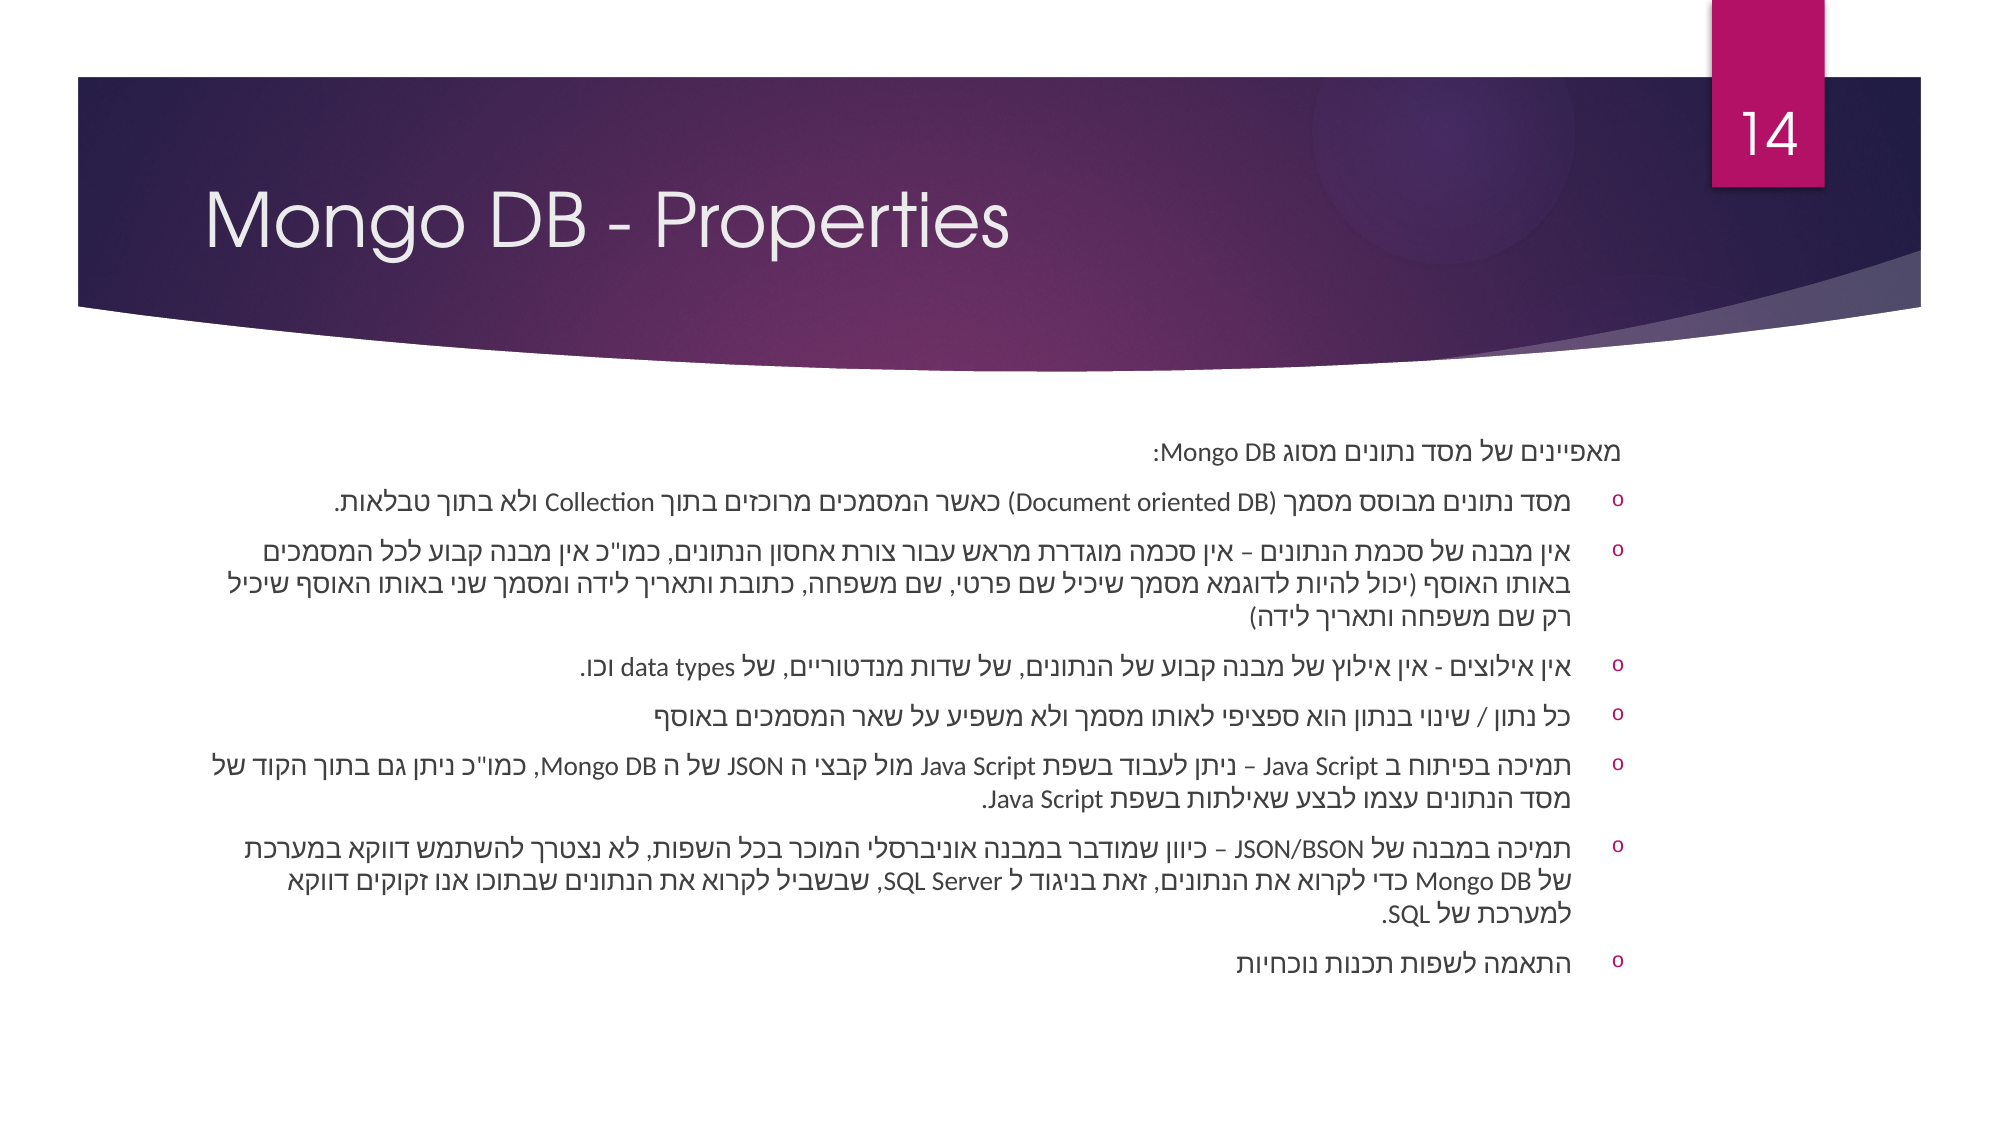

14
# Mongo DB - Properties
מאפיינים של מסד נתונים מסוג Mongo DB:
מסד נתונים מבוסס מסמך (Document oriented DB) כאשר המסמכים מרוכזים בתוך Collection ולא בתוך טבלאות.
אין מבנה של סכמת הנתונים – אין סכמה מוגדרת מראש עבור צורת אחסון הנתונים, כמו"כ אין מבנה קבוע לכל המסמכים באותו האוסף (יכול להיות לדוגמא מסמך שיכיל שם פרטי, שם משפחה, כתובת ותאריך לידה ומסמך שני באותו האוסף שיכיל רק שם משפחה ותאריך לידה)
אין אילוצים - אין אילוץ של מבנה קבוע של הנתונים, של שדות מנדטוריים, של data types וכו.
כל נתון / שינוי בנתון הוא ספציפי לאותו מסמך ולא משפיע על שאר המסמכים באוסף
תמיכה בפיתוח ב Java Script – ניתן לעבוד בשפת Java Script מול קבצי ה JSON של ה Mongo DB, כמו"כ ניתן גם בתוך הקוד של מסד הנתונים עצמו לבצע שאילתות בשפת Java Script.
תמיכה במבנה של JSON/BSON – כיוון שמודבר במבנה אוניברסלי המוכר בכל השפות, לא נצטרך להשתמש דווקא במערכת של Mongo DB כדי לקרוא את הנתונים, זאת בניגוד ל SQL Server, שבשביל לקרוא את הנתונים שבתוכו אנו זקוקים דווקא למערכת של SQL.
התאמה לשפות תכנות נוכחיות